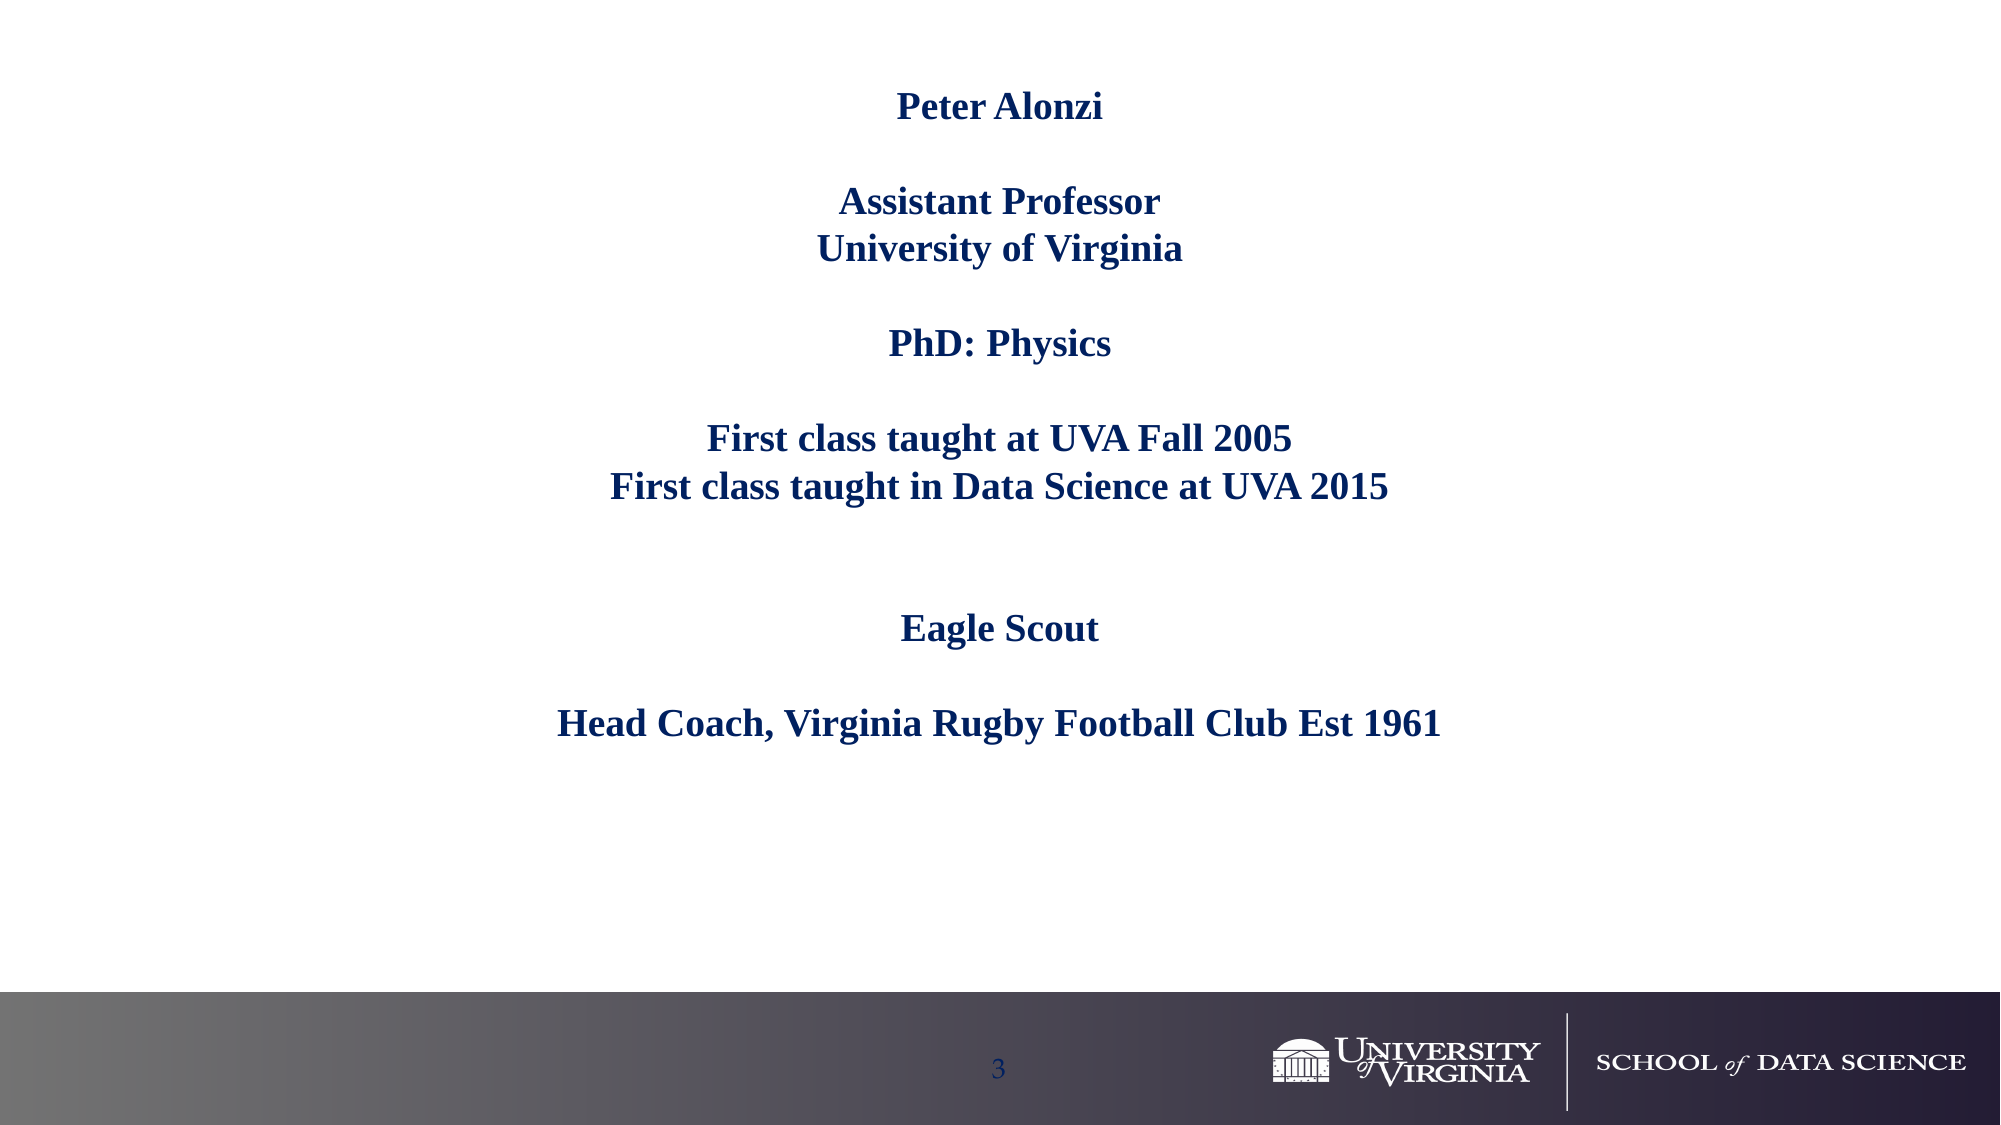

# Peter Alonzi Assistant Professor University of Virginia PhD: Physics First class taught at UVA Fall 2005 First class taught in Data Science at UVA 2015 Eagle Scout Head Coach, Virginia Rugby Football Club Est 1961